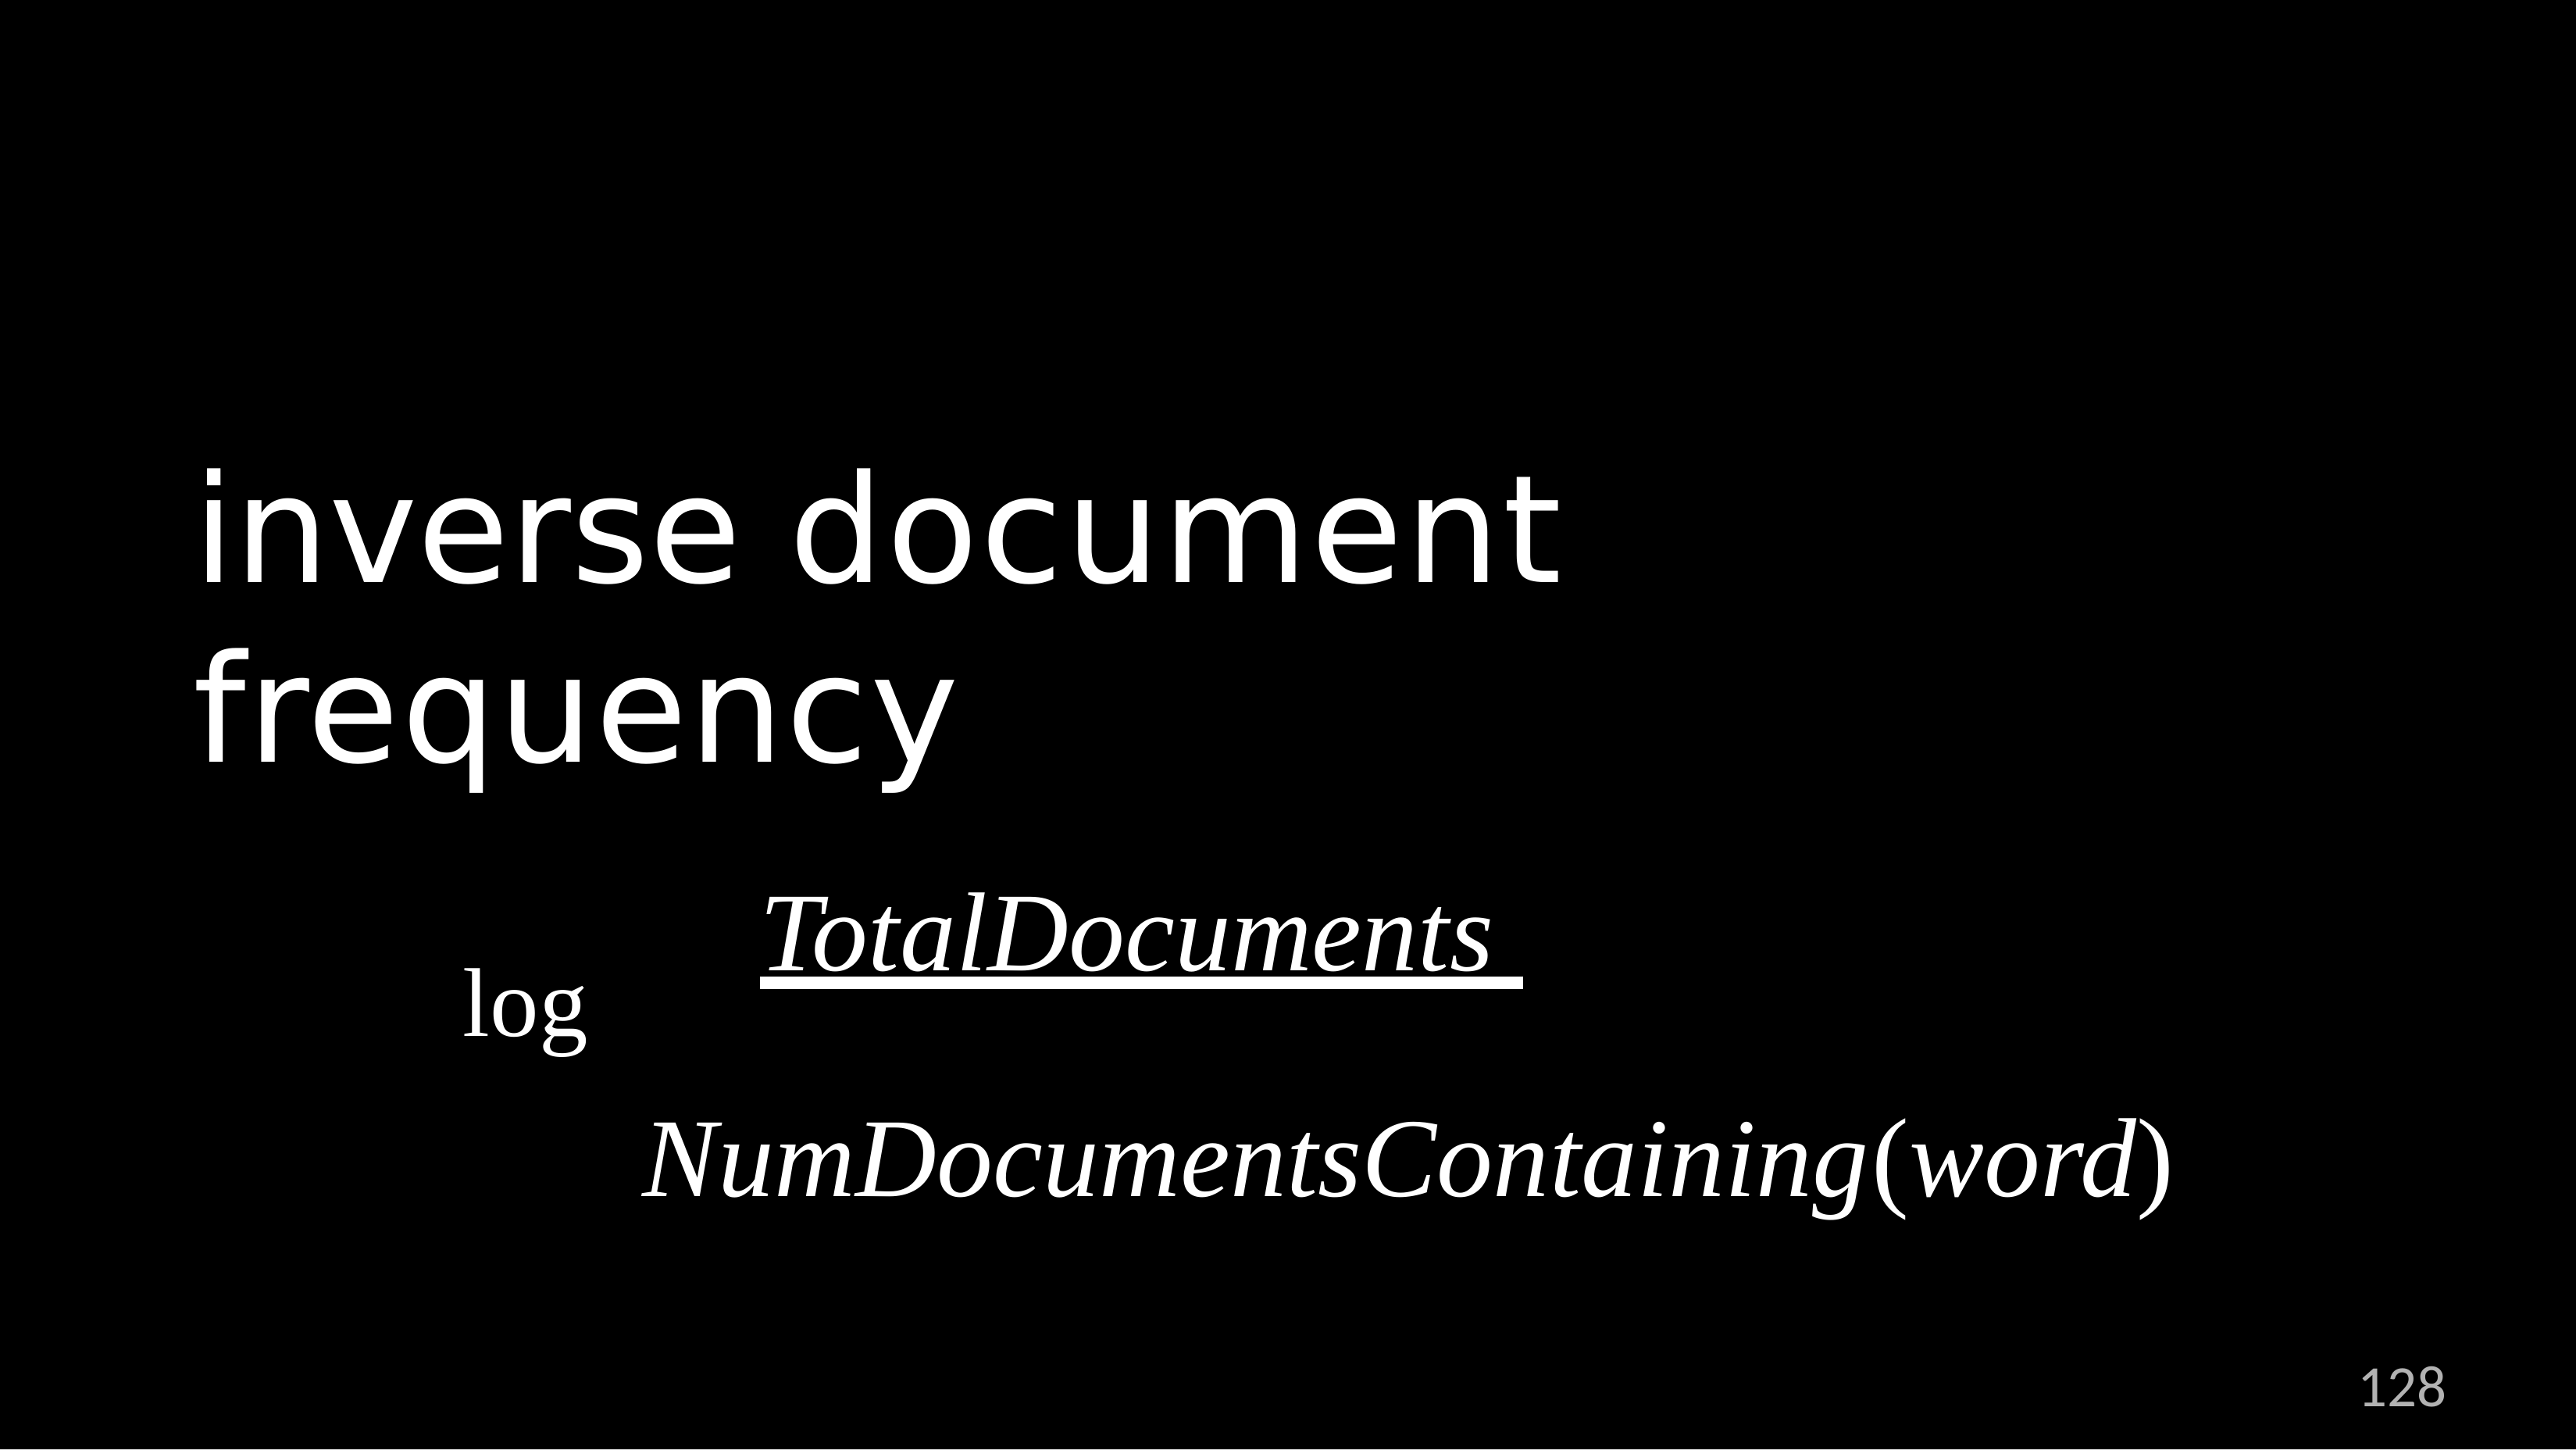

# inverse document frequency
log		TotalDocuments 	 NumDocumentsContaining(word)
128